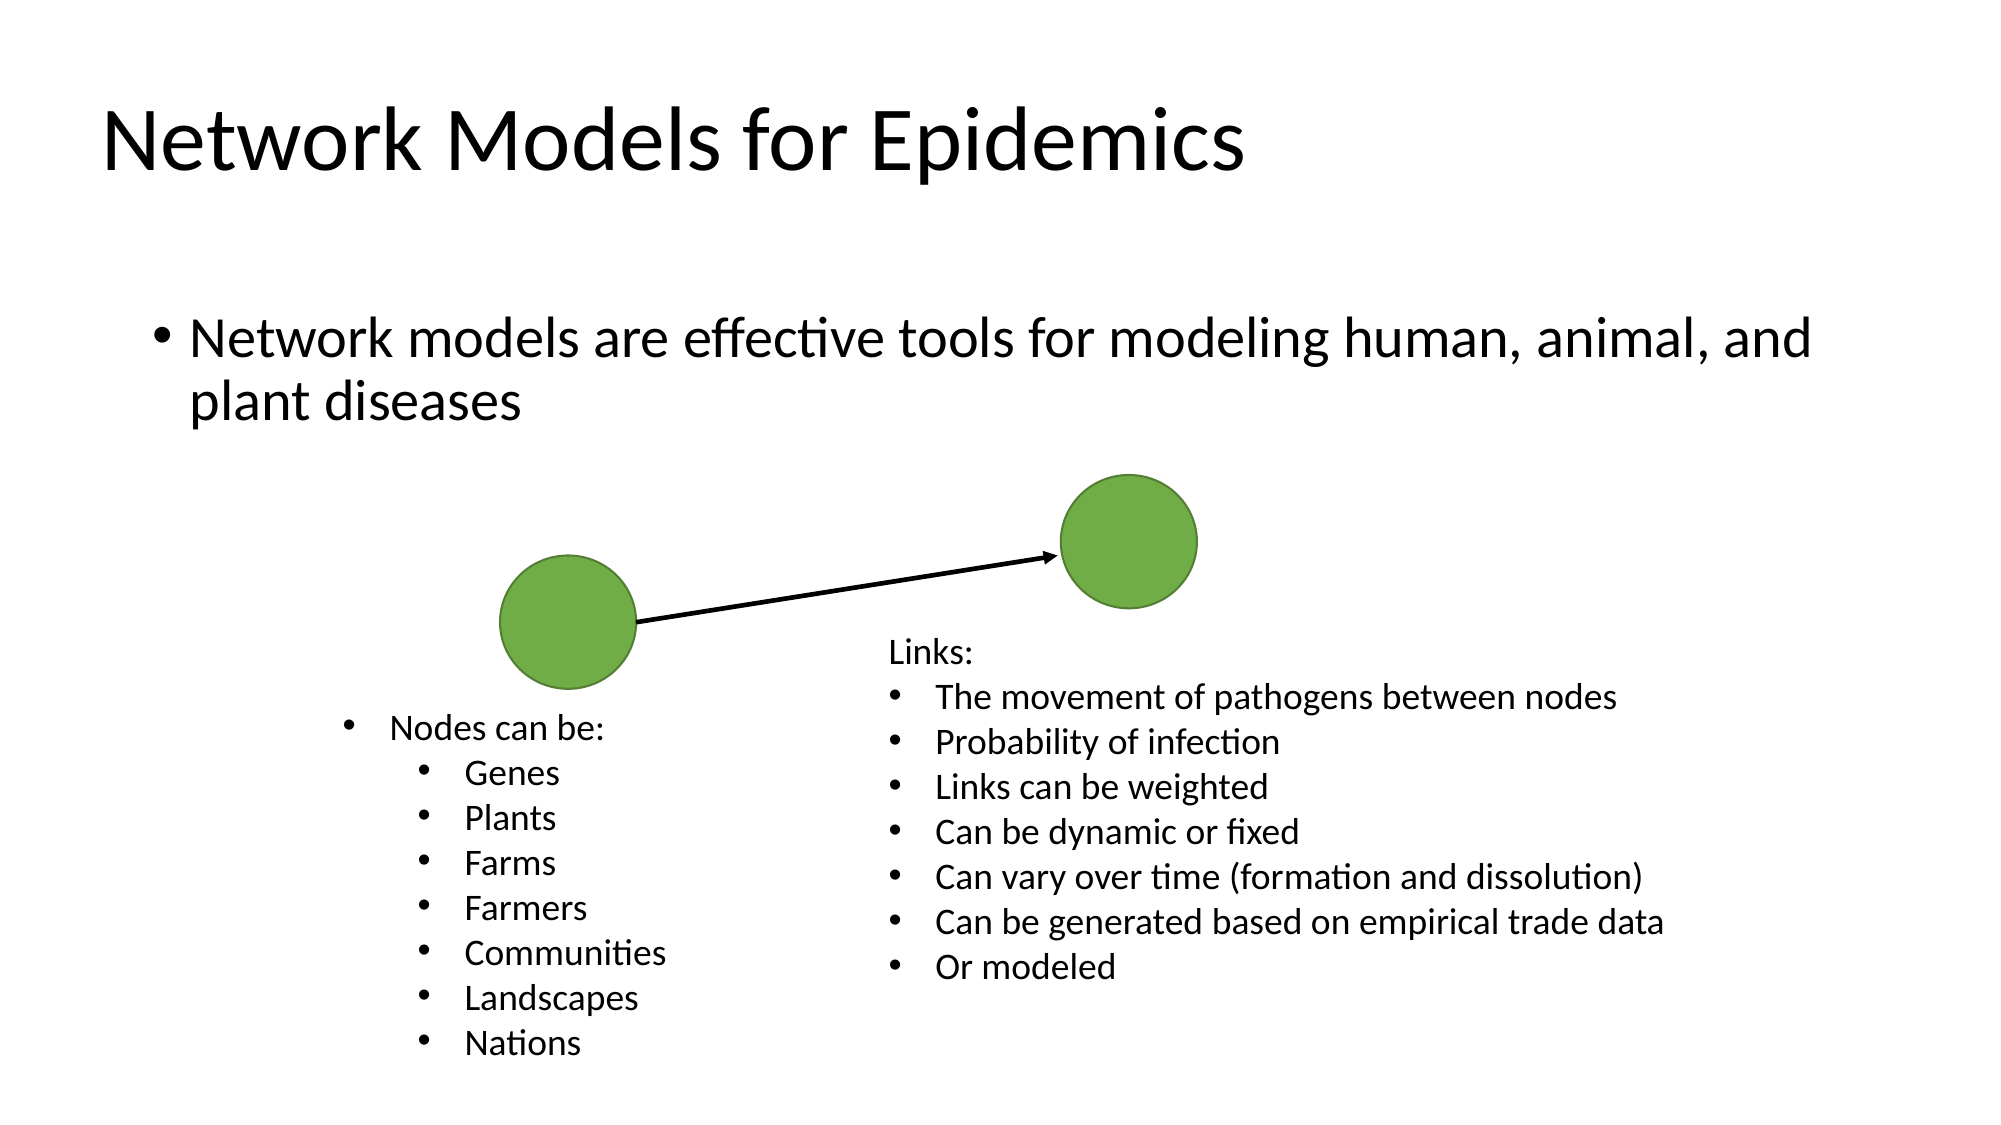

# Network Models for Epidemics
Network models are effective tools for modeling human, animal, and plant diseases

Links:
The movement of pathogens between nodes
Probability of infection
Links can be weighted
Can be dynamic or fixed
Can vary over time (formation and dissolution)
Can be generated based on empirical trade data
Or modeled

Nodes can be:
Genes
Plants
Farms
Farmers
Communities
Landscapes
Nations